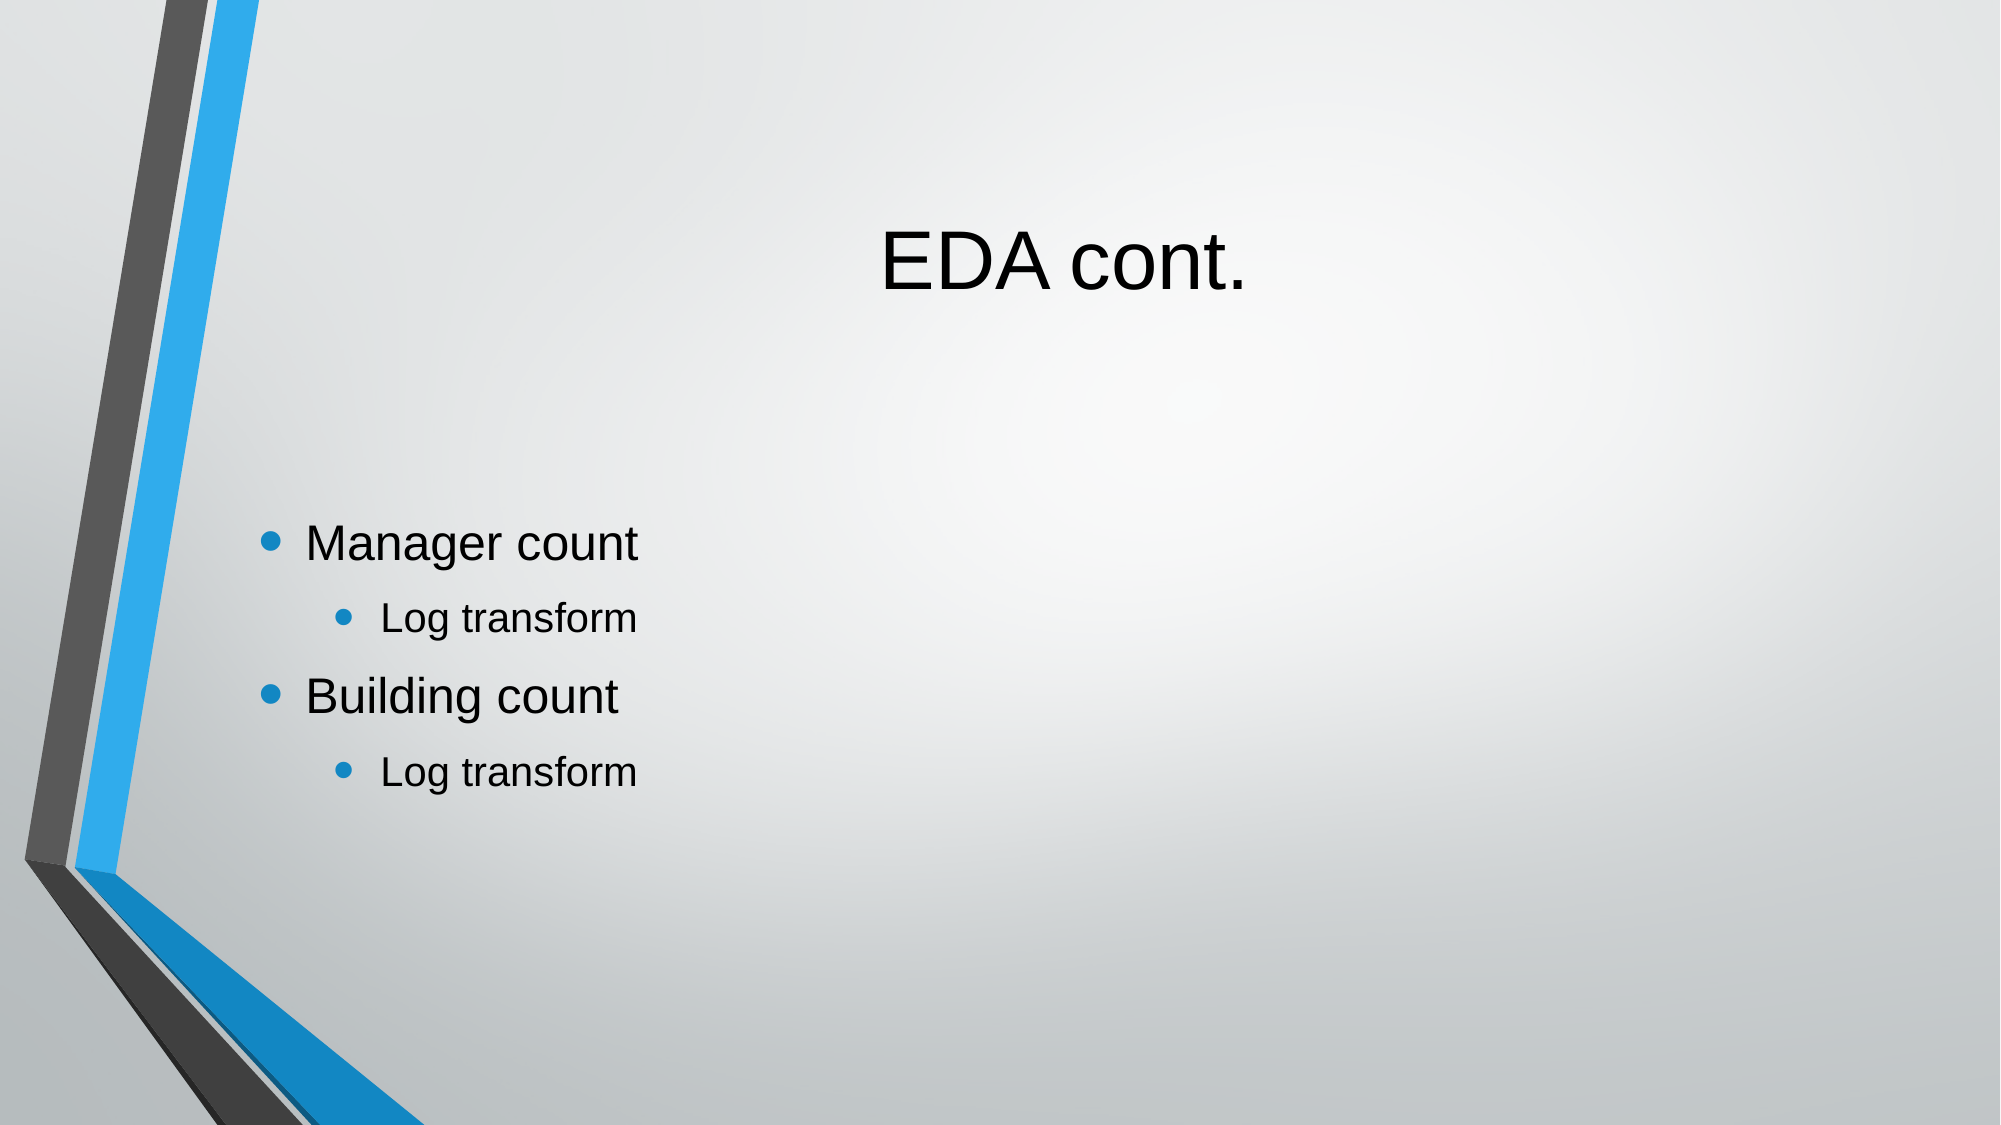

# EDA cont.
Manager count
Log transform
Building count
Log transform